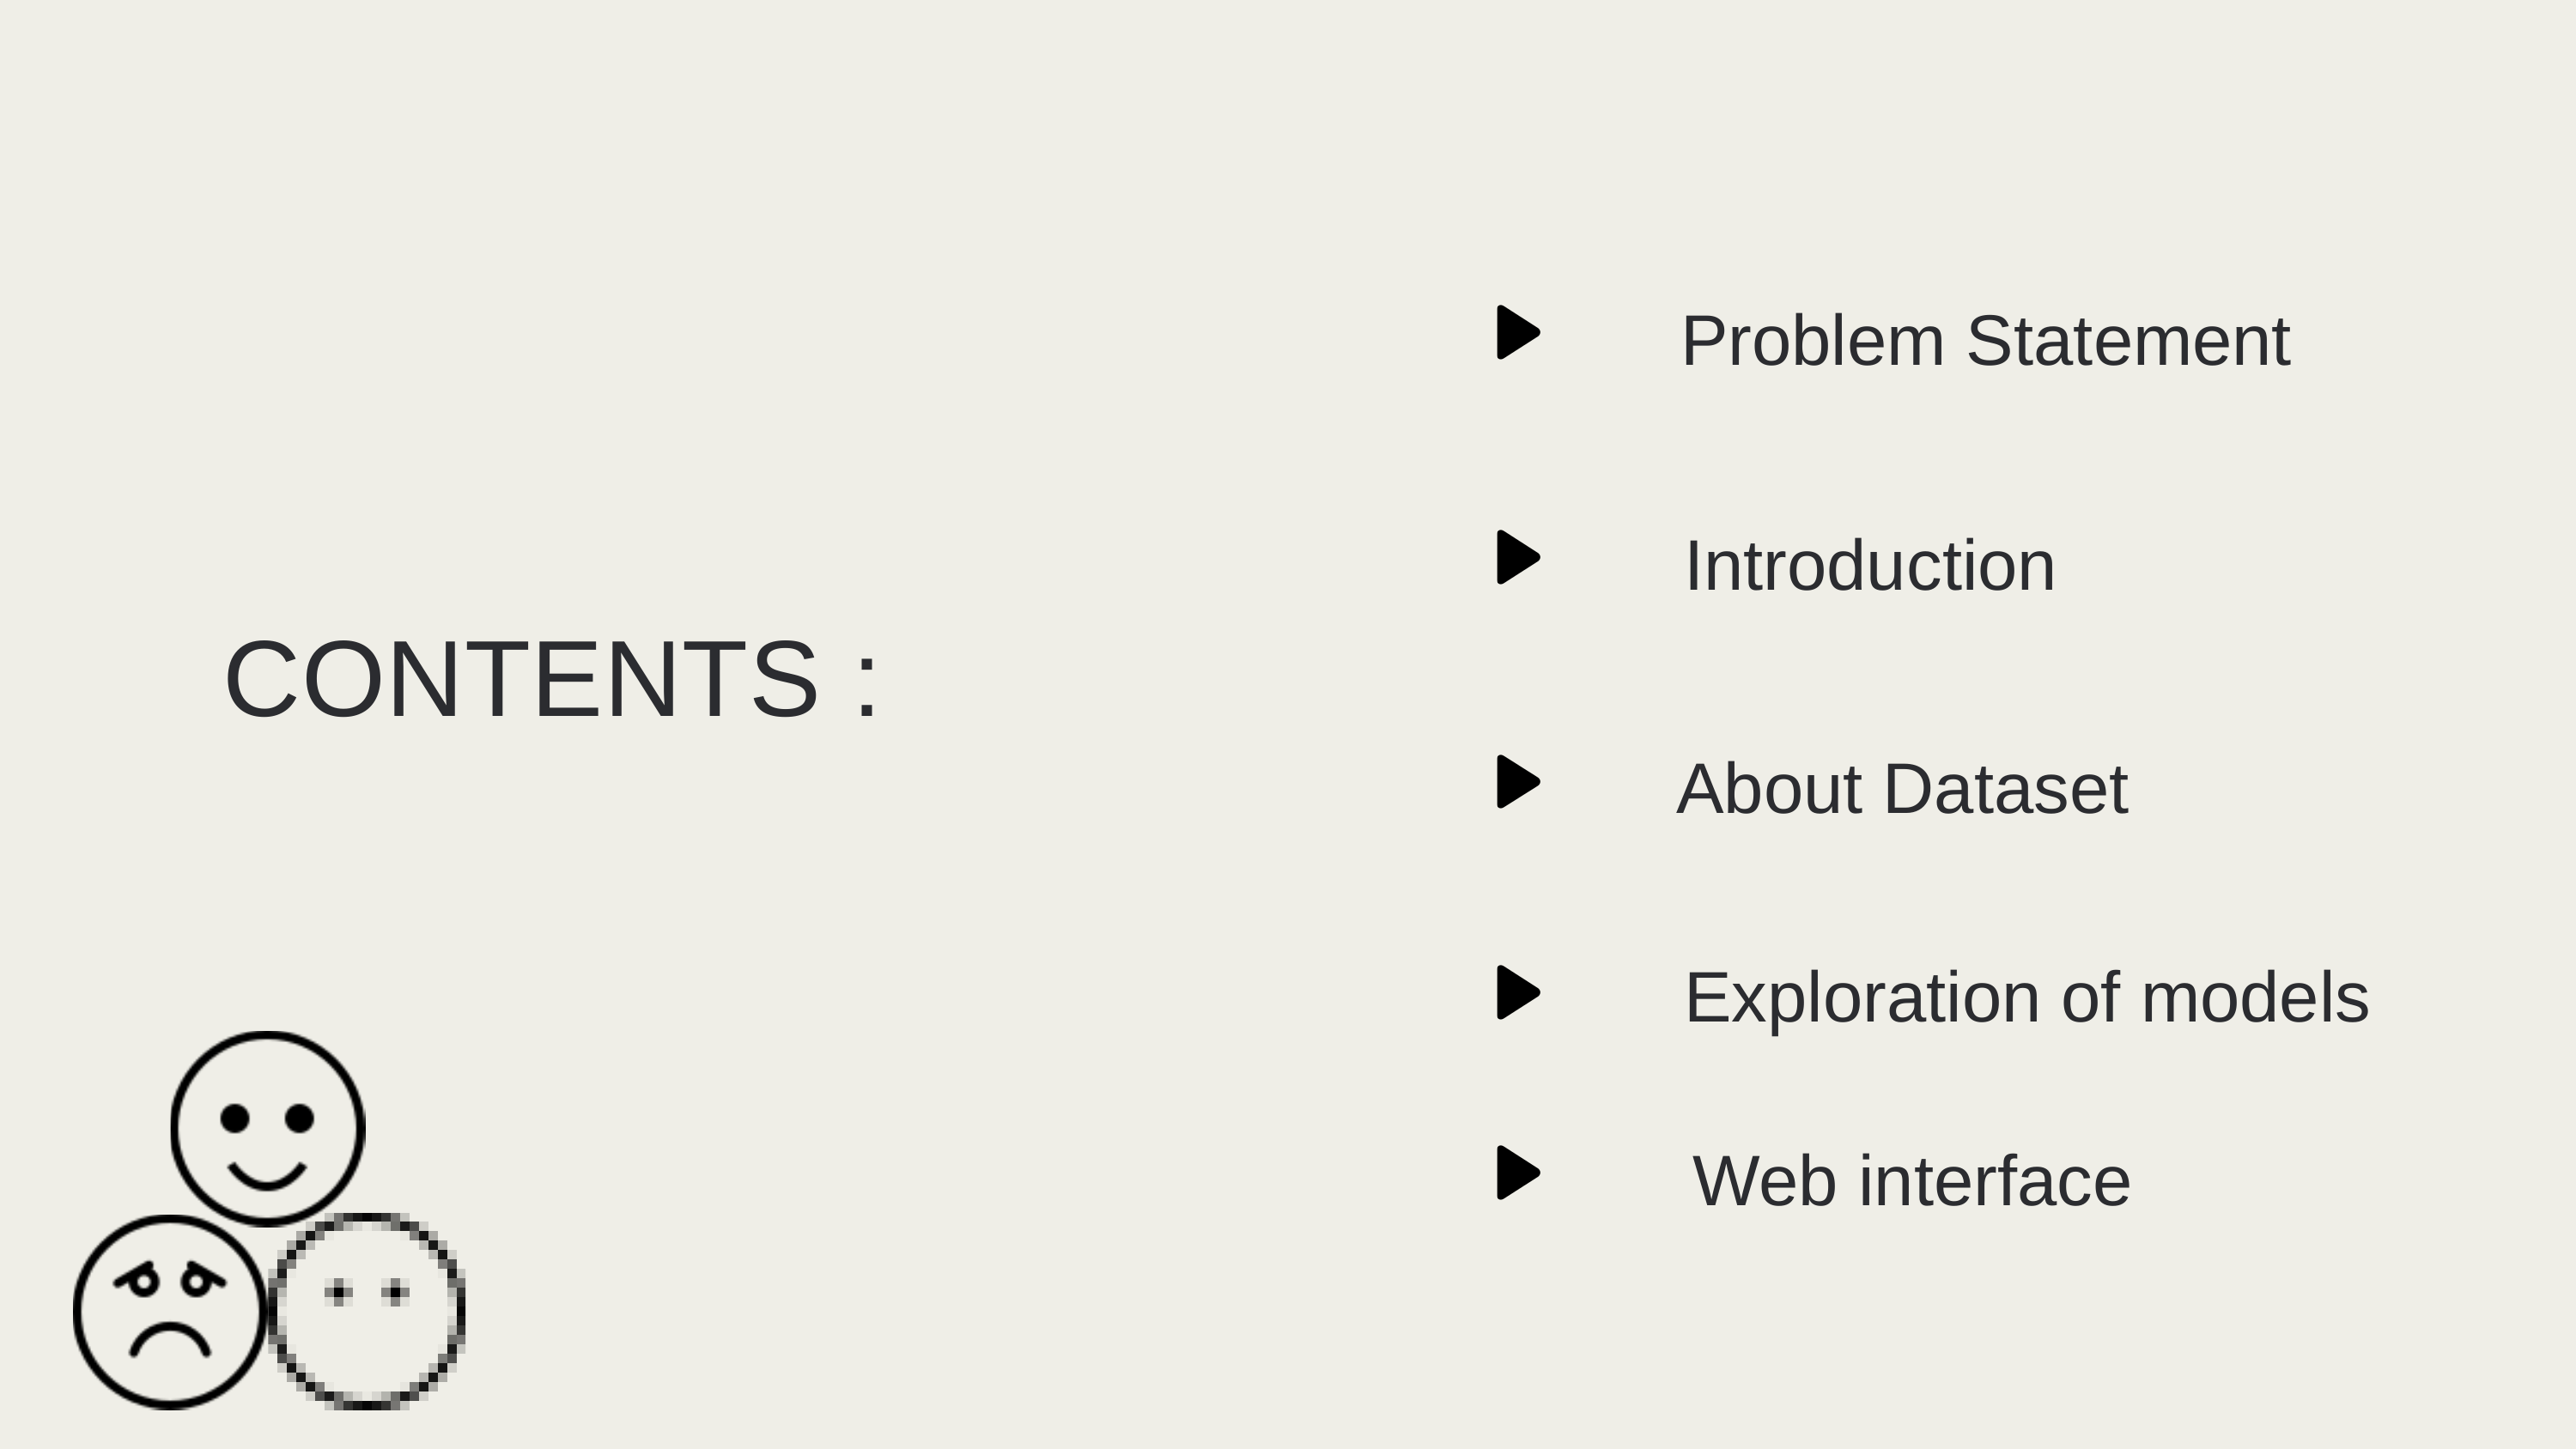

Problem Statement

Introduction

CONTENTS :
About Dataset

Exploration of models

Web interface